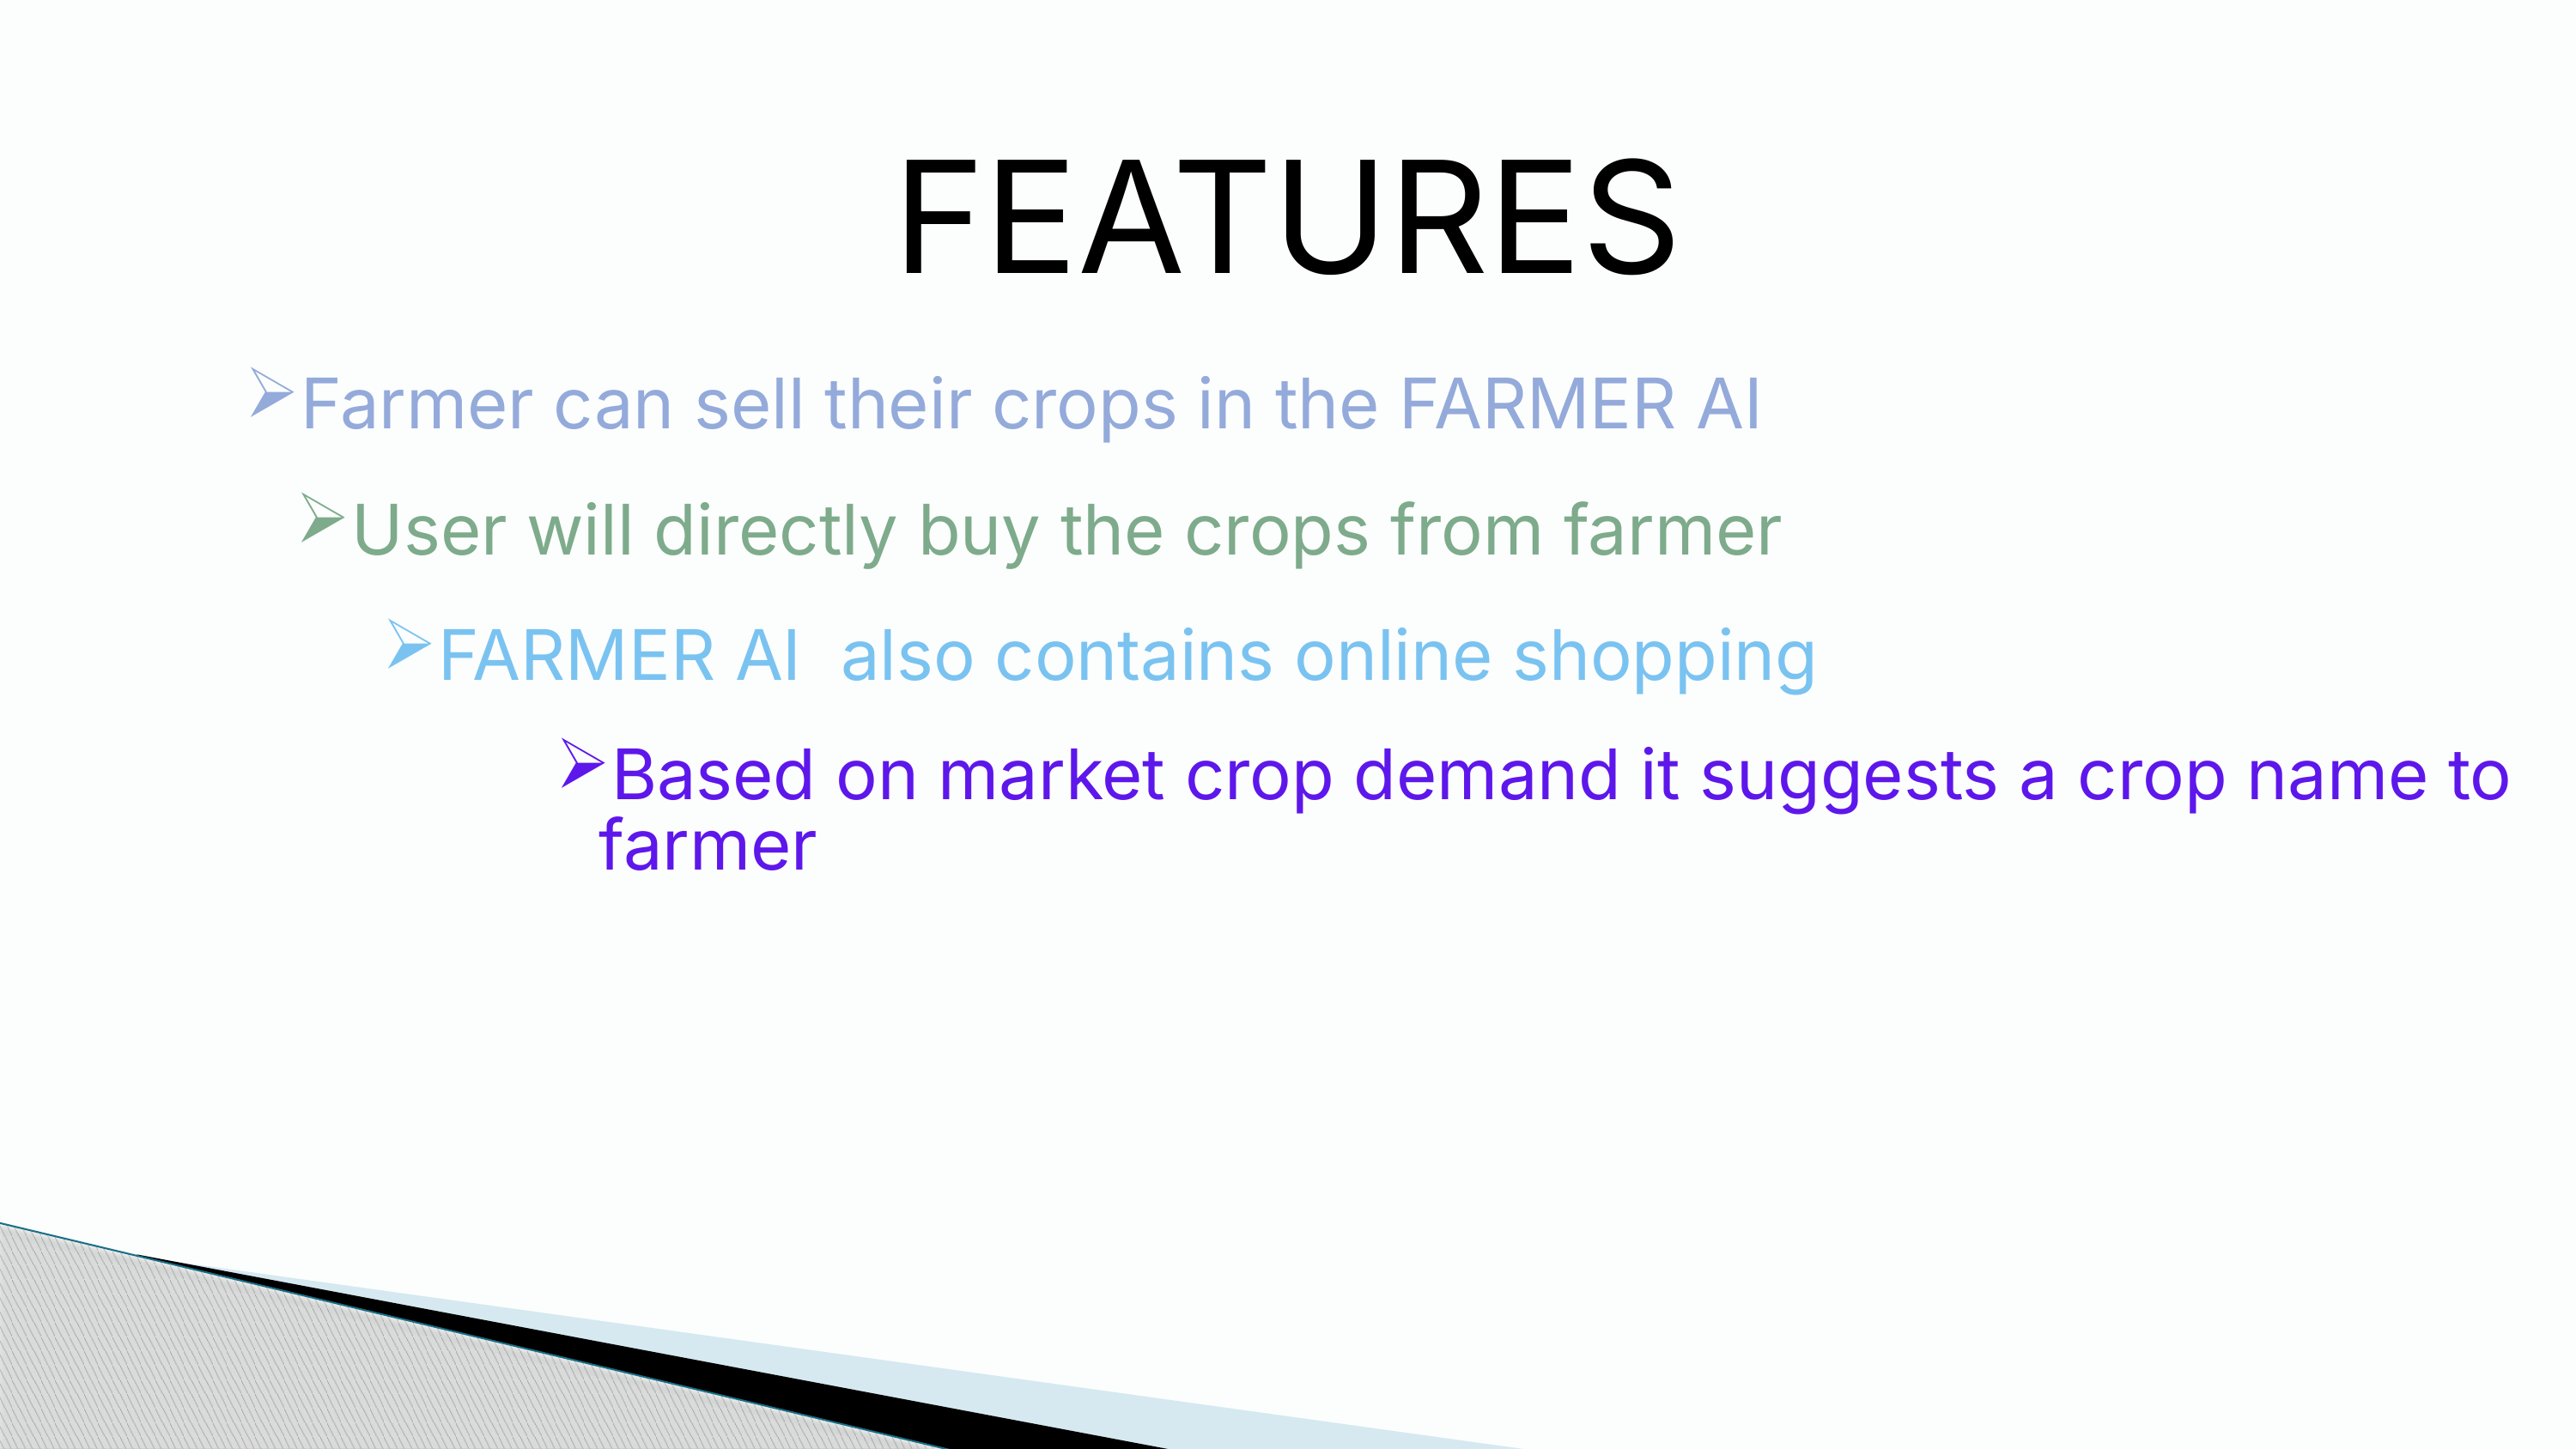

FEATURES
Farmer can sell their crops in the FARMER AI
User will directly buy the crops from farmer
FARMER AI  also contains online shopping
Based on market crop demand it suggests a crop name to farmer